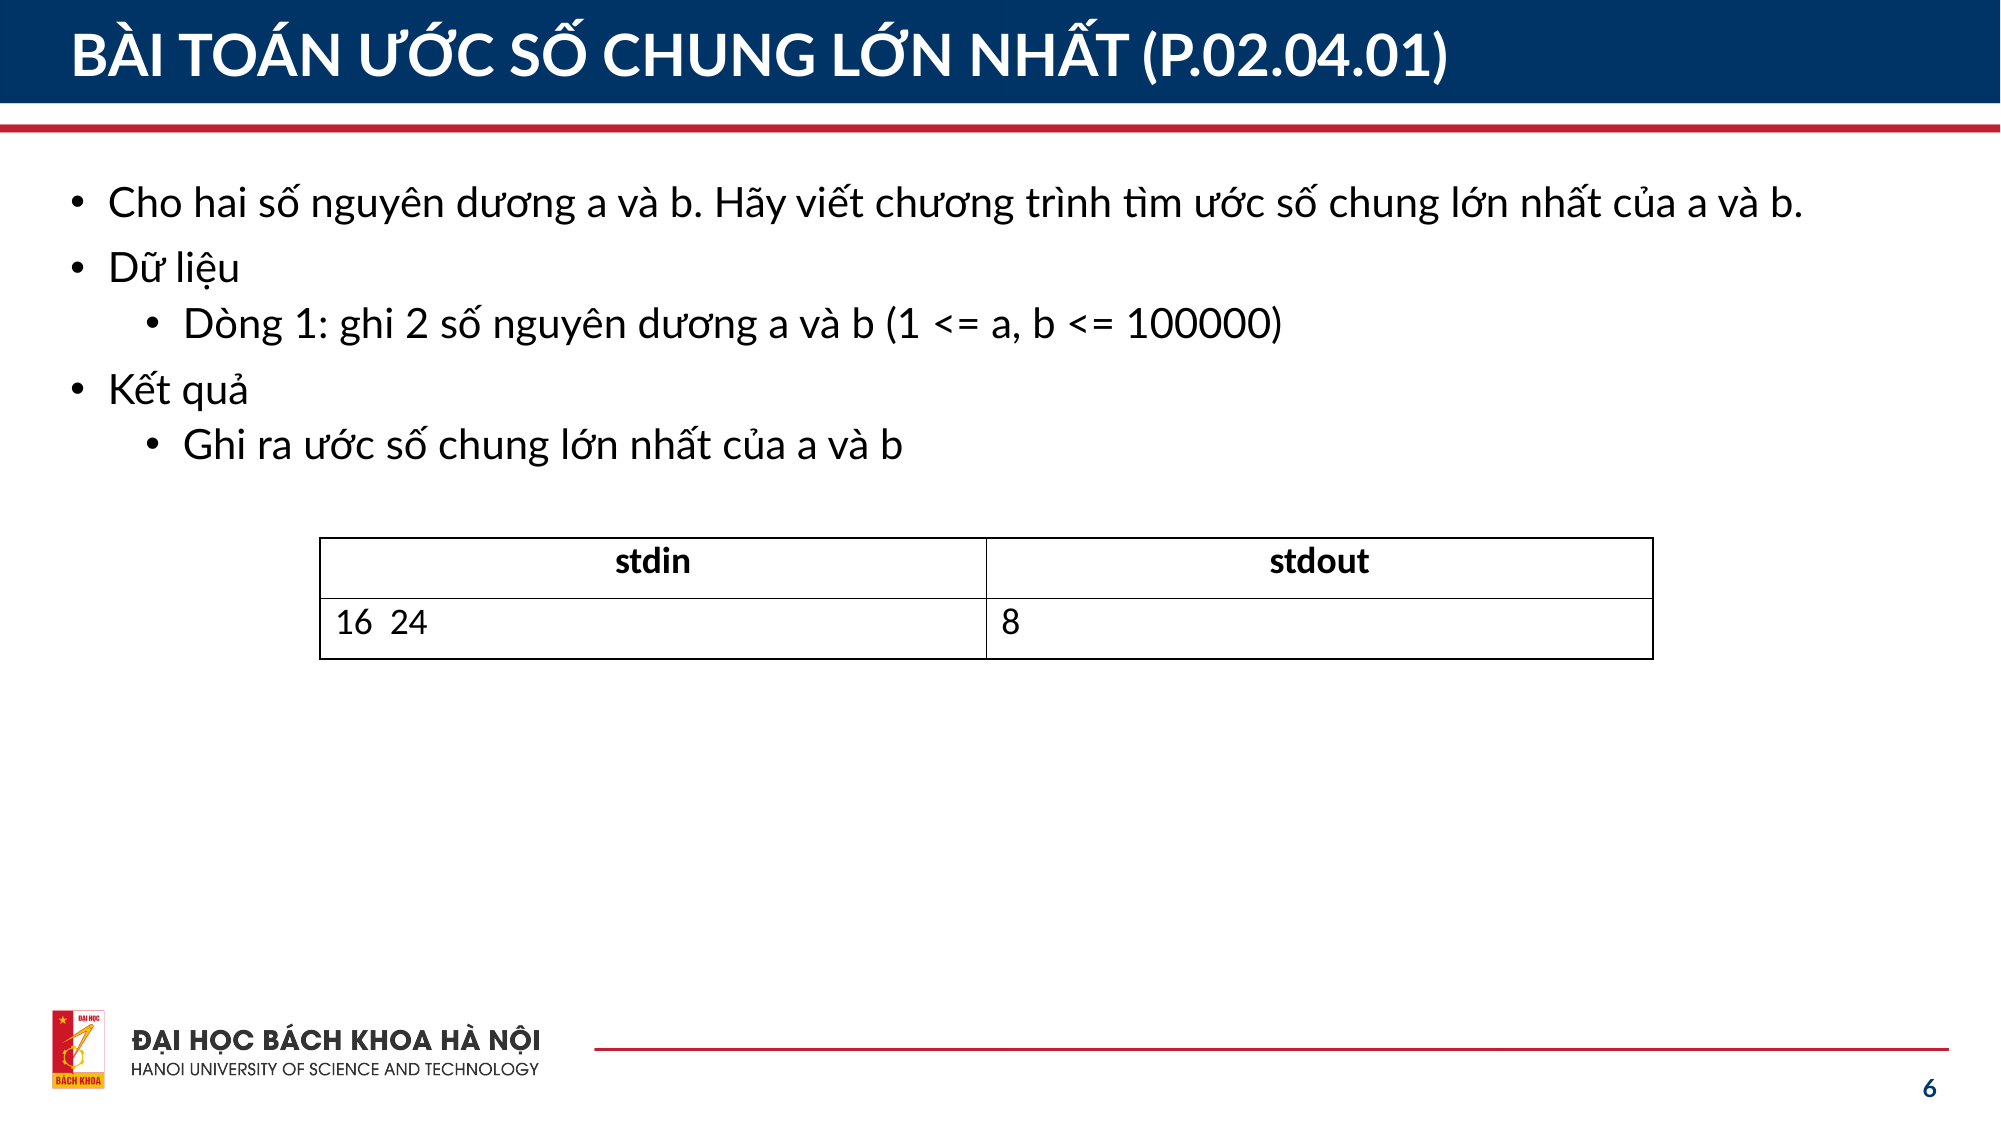

# BÀI TOÁN ƯỚC SỐ CHUNG LỚN NHẤT (P.02.04.01)
Cho hai số nguyên dương a và b. Hãy viết chương trình tìm ước số chung lớn nhất của a và b.
Dữ liệu
Dòng 1: ghi 2 số nguyên dương a và b (1 <= a, b <= 100000)
Kết quả
Ghi ra ước số chung lớn nhất của a và b

| stdin | stdout |
| --- | --- |
| 16 24 | 8 |
6